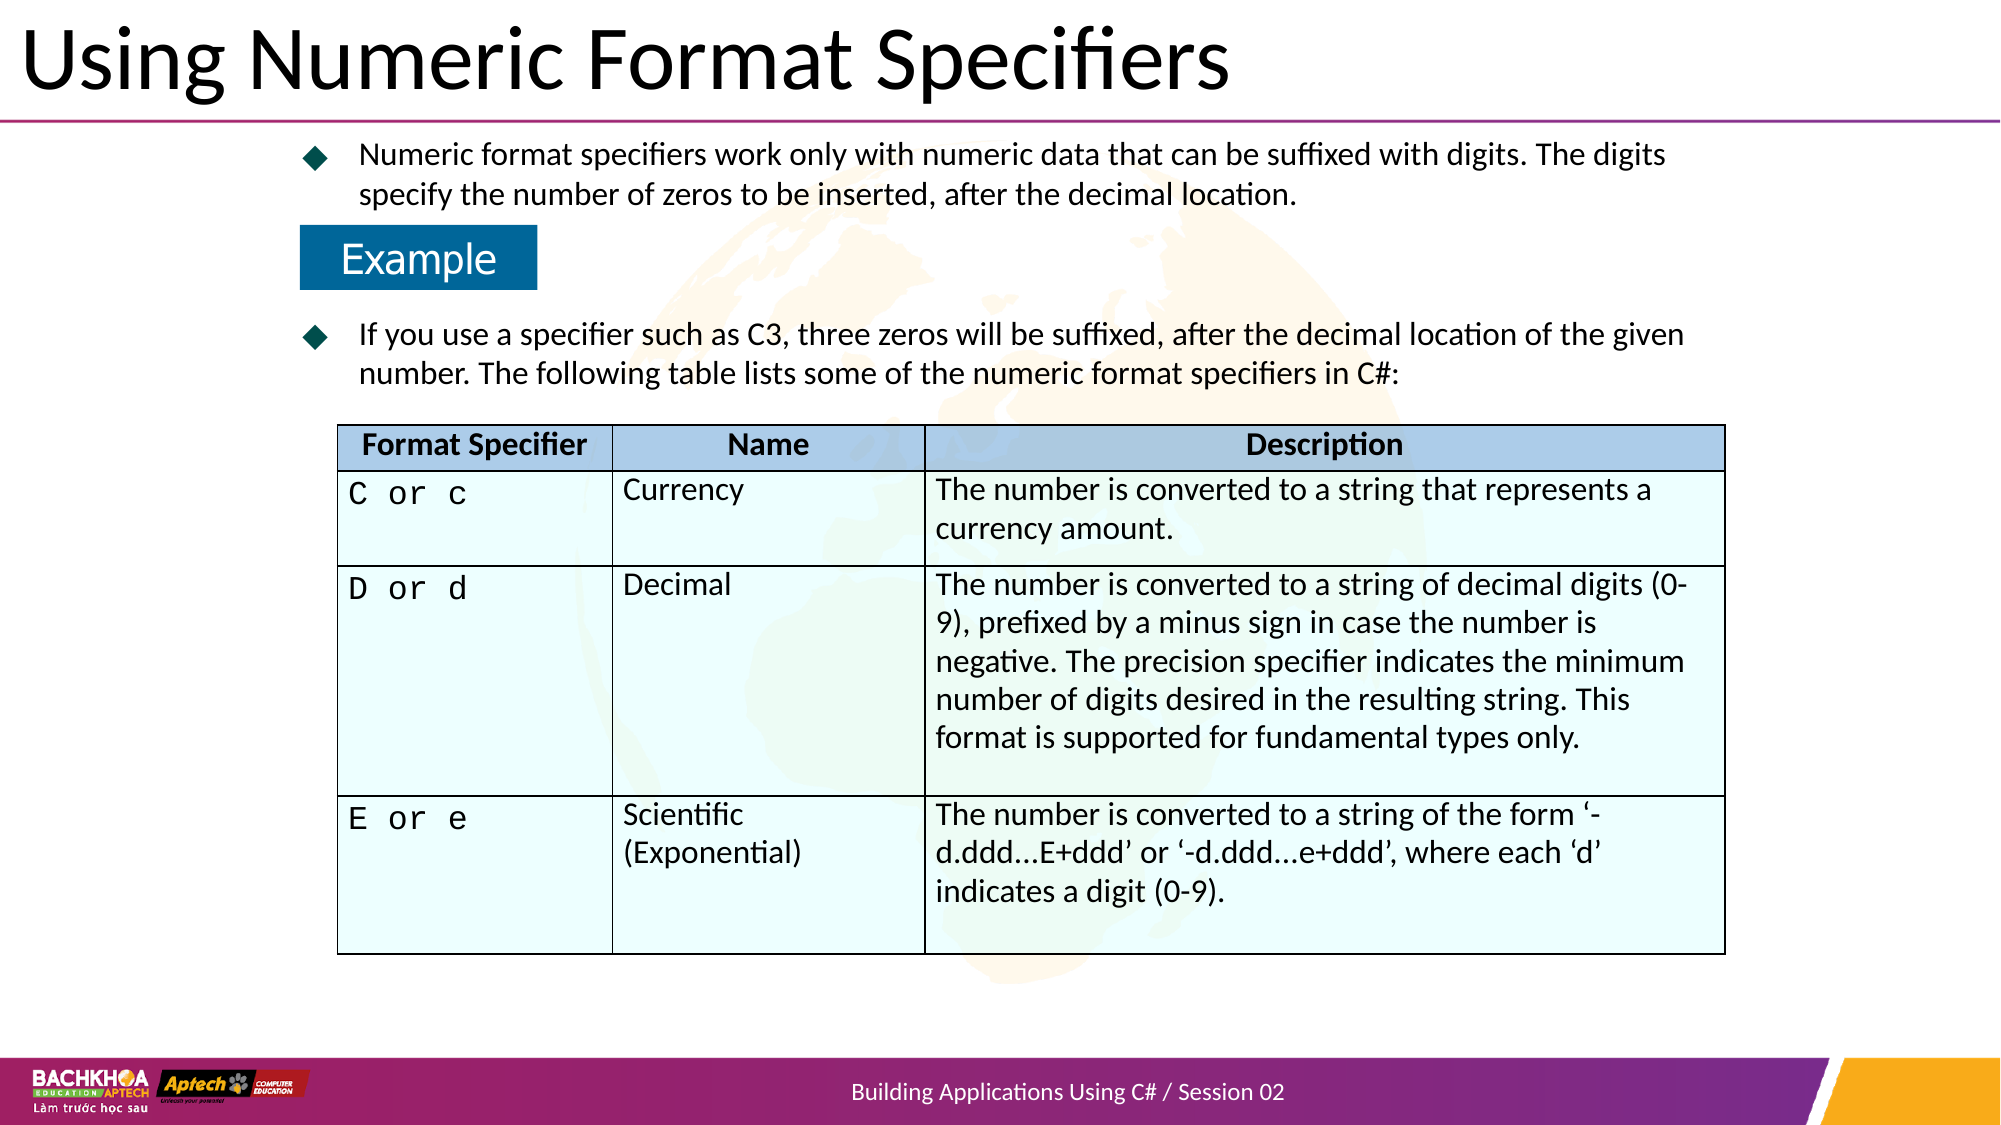

# Using Numeric Format Specifiers
Numeric format specifiers work only with numeric data that can be suffixed with digits. The digits specify the number of zeros to be inserted, after the decimal location.

If you use a specifier such as C3, three zeros will be suffixed, after the decimal location of the given number. The following table lists some of the numeric format specifiers in C#:

Example
| Format Specifier | Name | Description |
| --- | --- | --- |
| C or c | Currency | The number is converted to a string that represents a currency amount. |
| D or d | Decimal | The number is converted to a string of decimal digits (0-9), prefixed by a minus sign in case the number is negative. The precision specifier indicates the minimum number of digits desired in the resulting string. This format is supported for fundamental types only. |
| E or e | Scientific (Exponential) | The number is converted to a string of the form ‘-d.ddd...E+ddd’ or ‘-d.ddd...e+ddd’, where each ‘d’ indicates a digit (0-9). |
Building Applications Using C# / Session 02